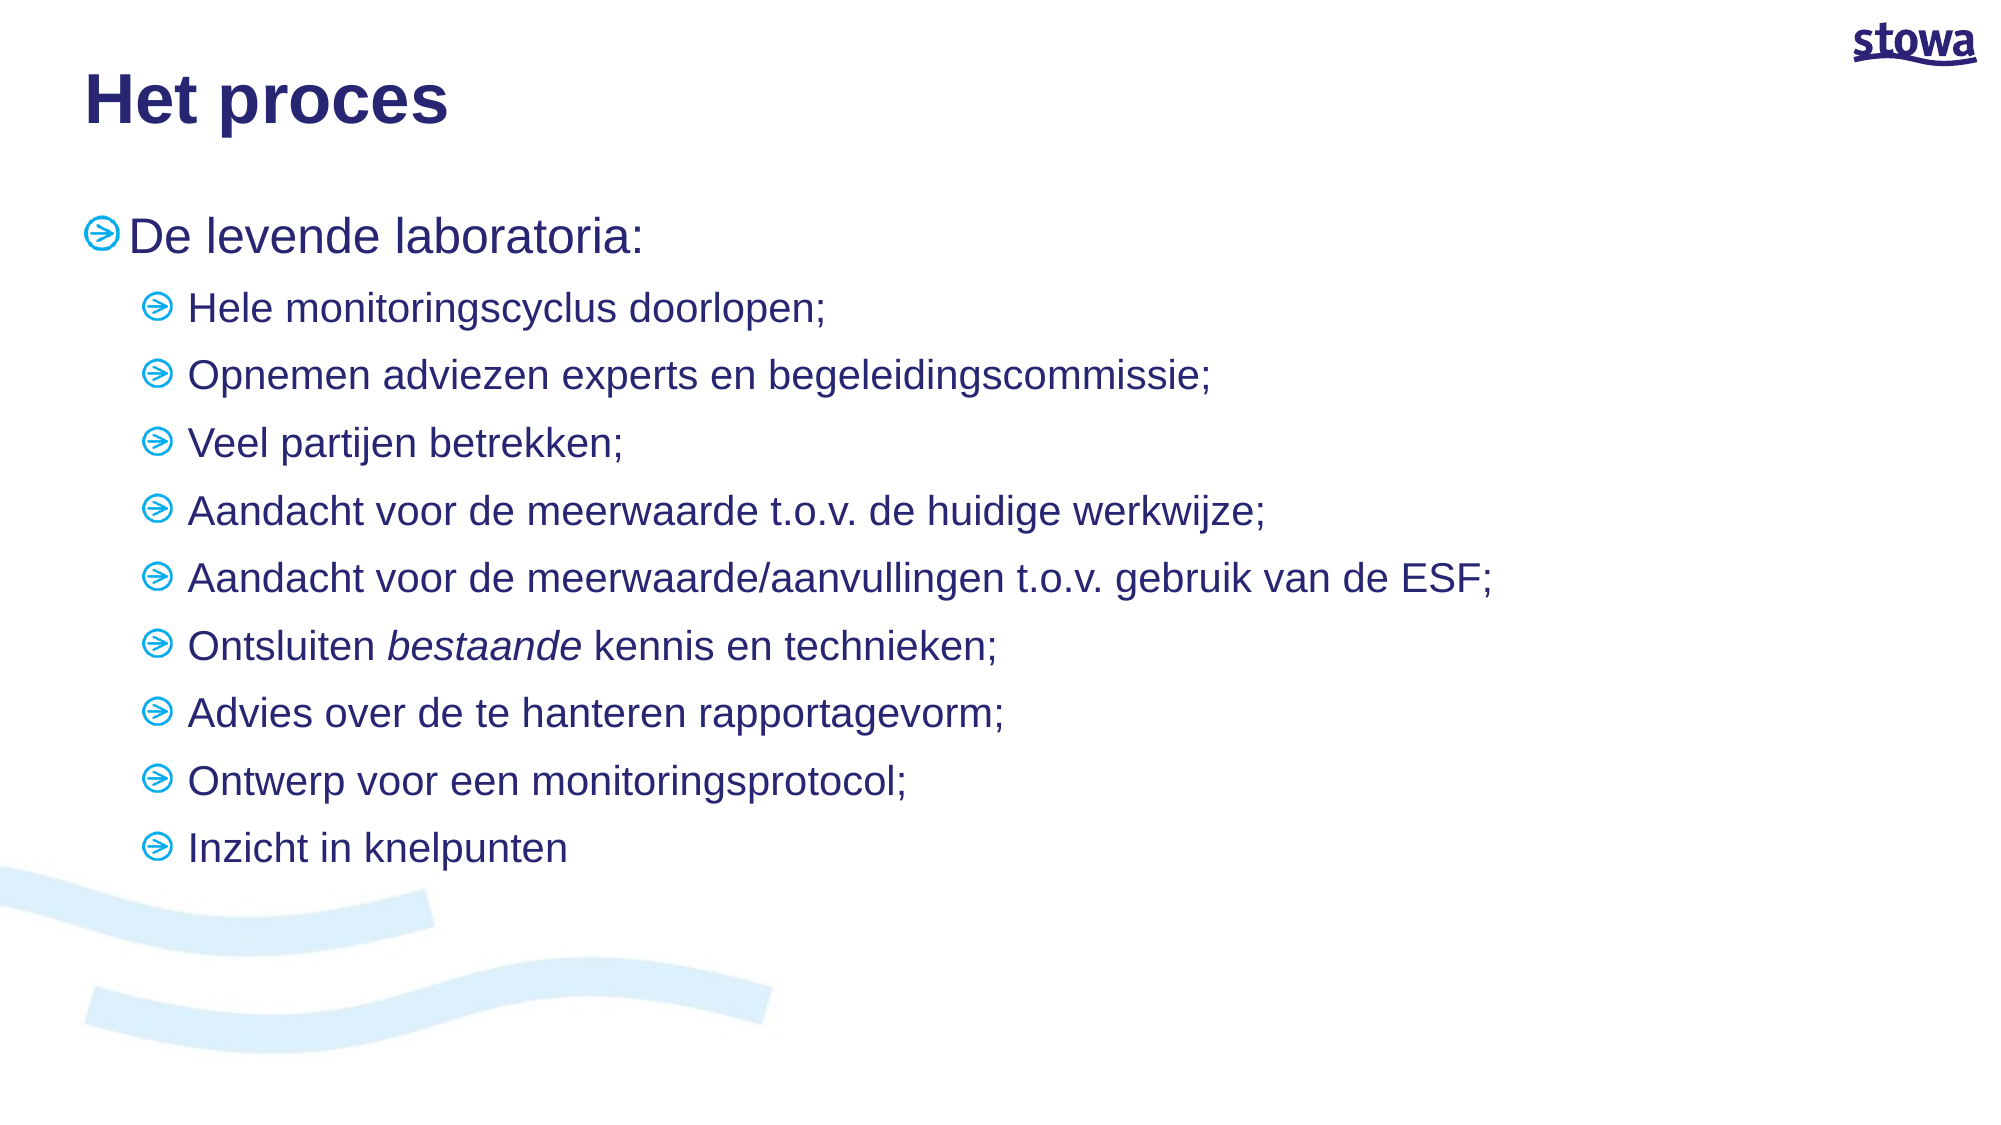

# Het proces
De levende laboratoria:
Hele monitoringscyclus doorlopen;
Opnemen adviezen experts en begeleidingscommissie;
Veel partijen betrekken;
Aandacht voor de meerwaarde t.o.v. de huidige werkwijze;
Aandacht voor de meerwaarde/aanvullingen t.o.v. gebruik van de ESF;
Ontsluiten bestaande kennis en technieken;
Advies over de te hanteren rapportagevorm;
Ontwerp voor een monitoringsprotocol;
Inzicht in knelpunten